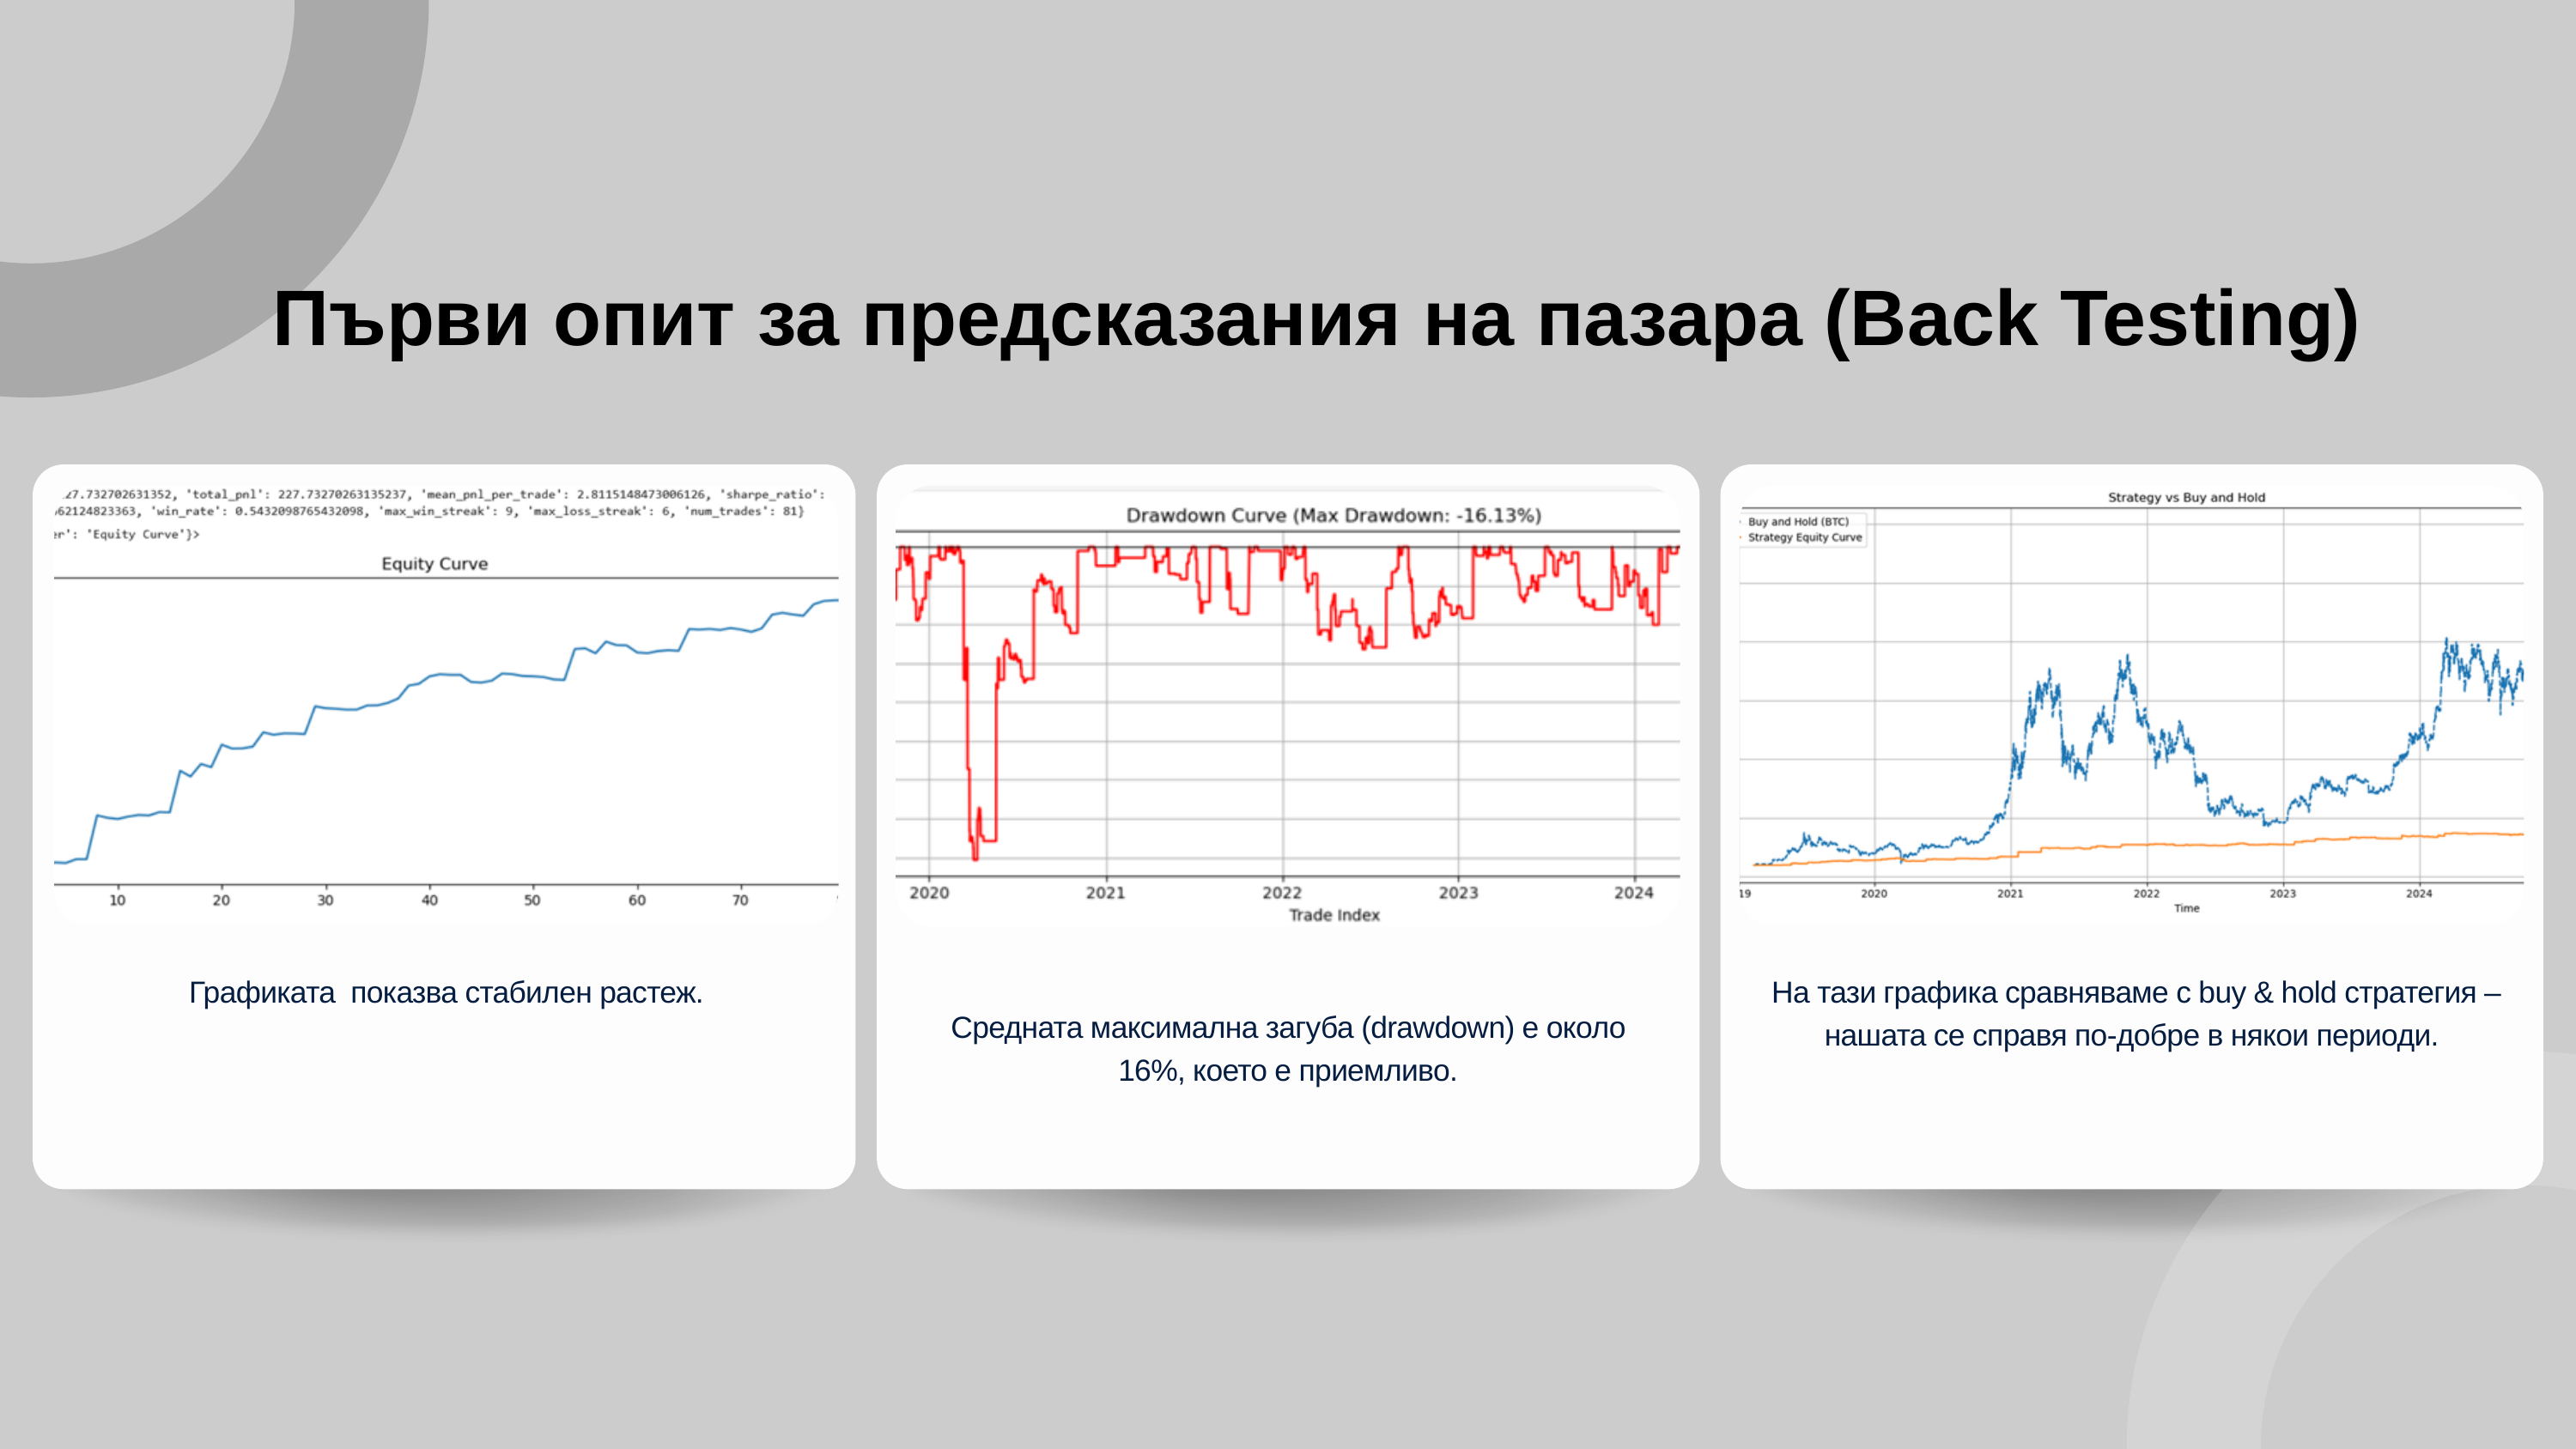

Първи опит за предсказания на пазара (Back Testing)

Графиката  показва стабилен растеж.
 На тази графика сравняваме с buy & hold стратегия – нашата се справя по-добре в някои периоди.

Средната максимална загуба (drawdown) е около 16%, което е приемливо.